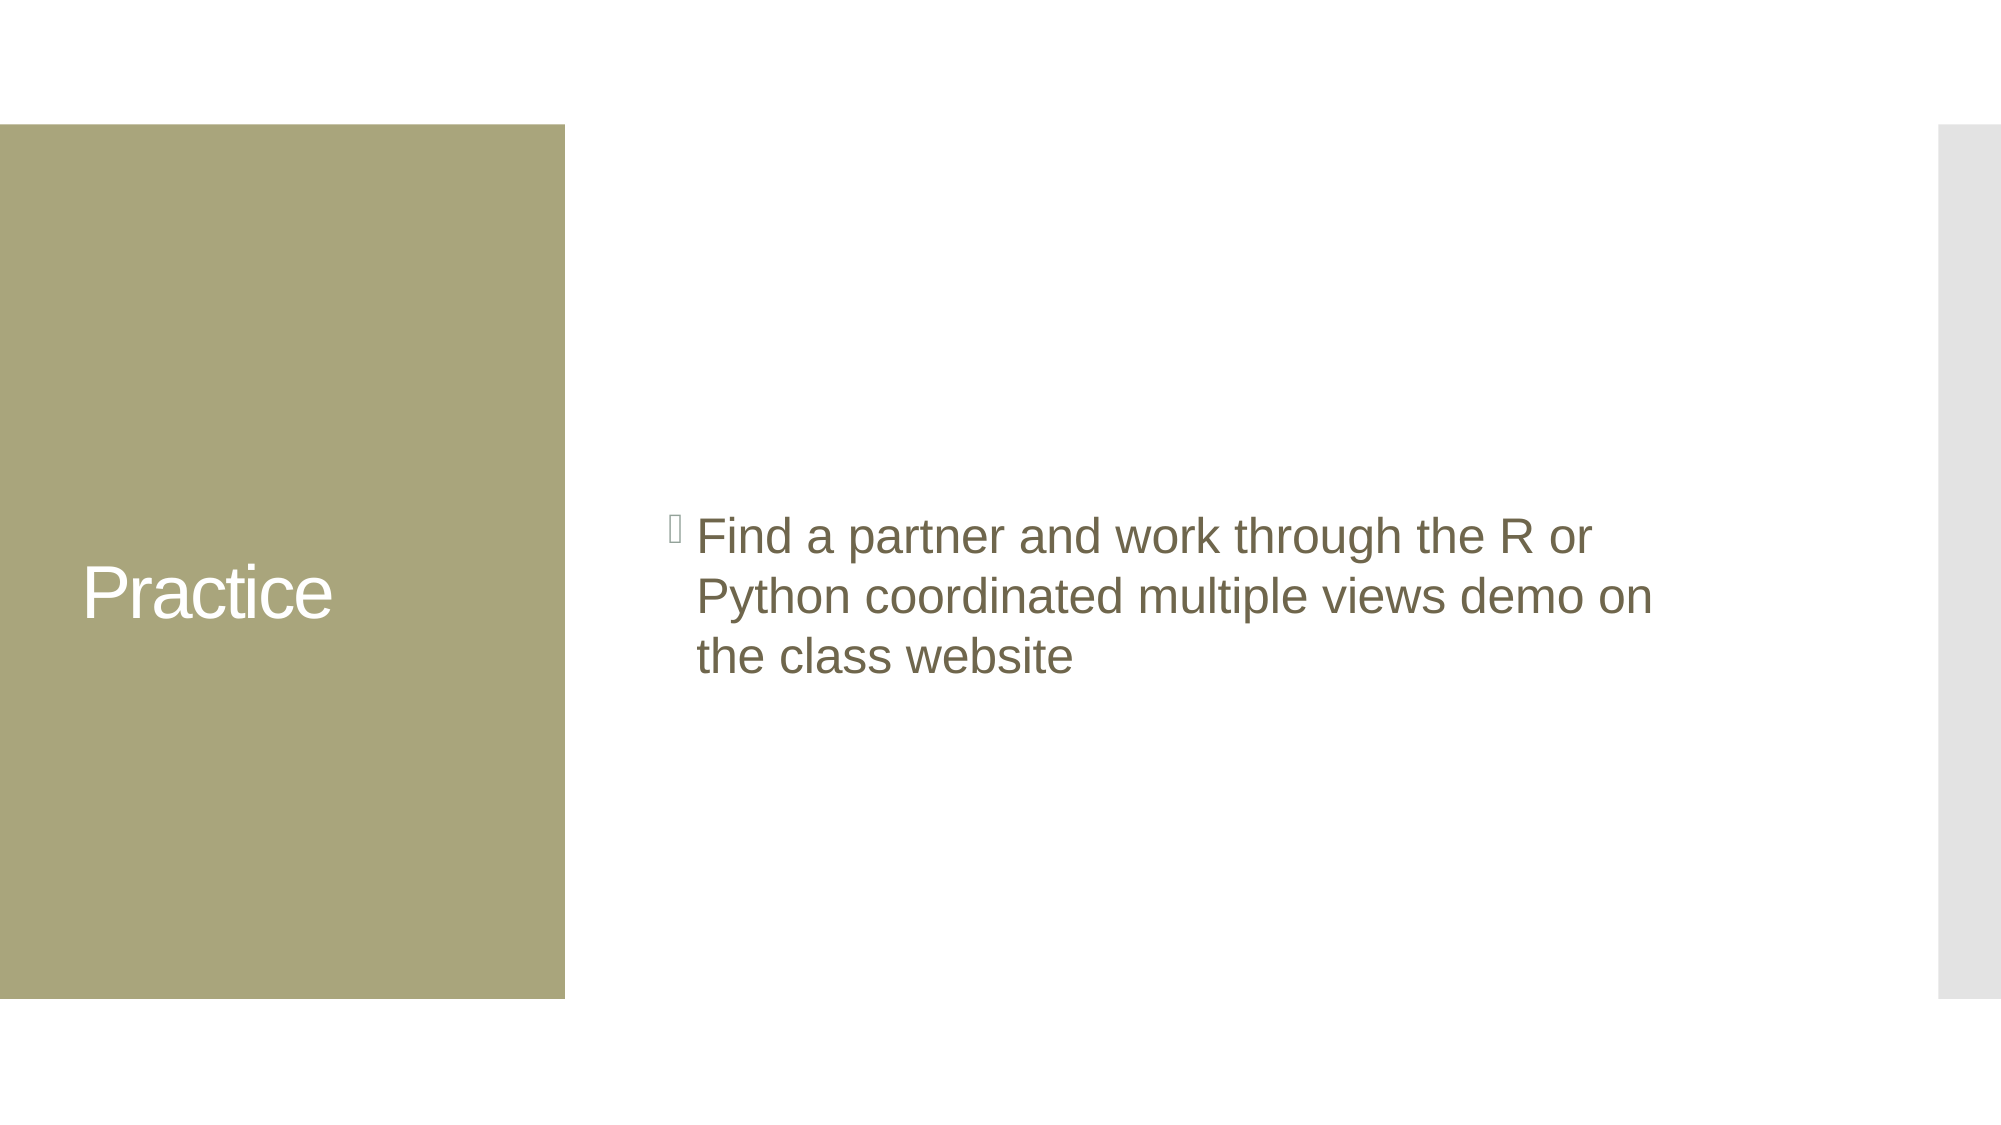

Find a partner and work through the R or Python coordinated multiple views demo on the class website
# Practice